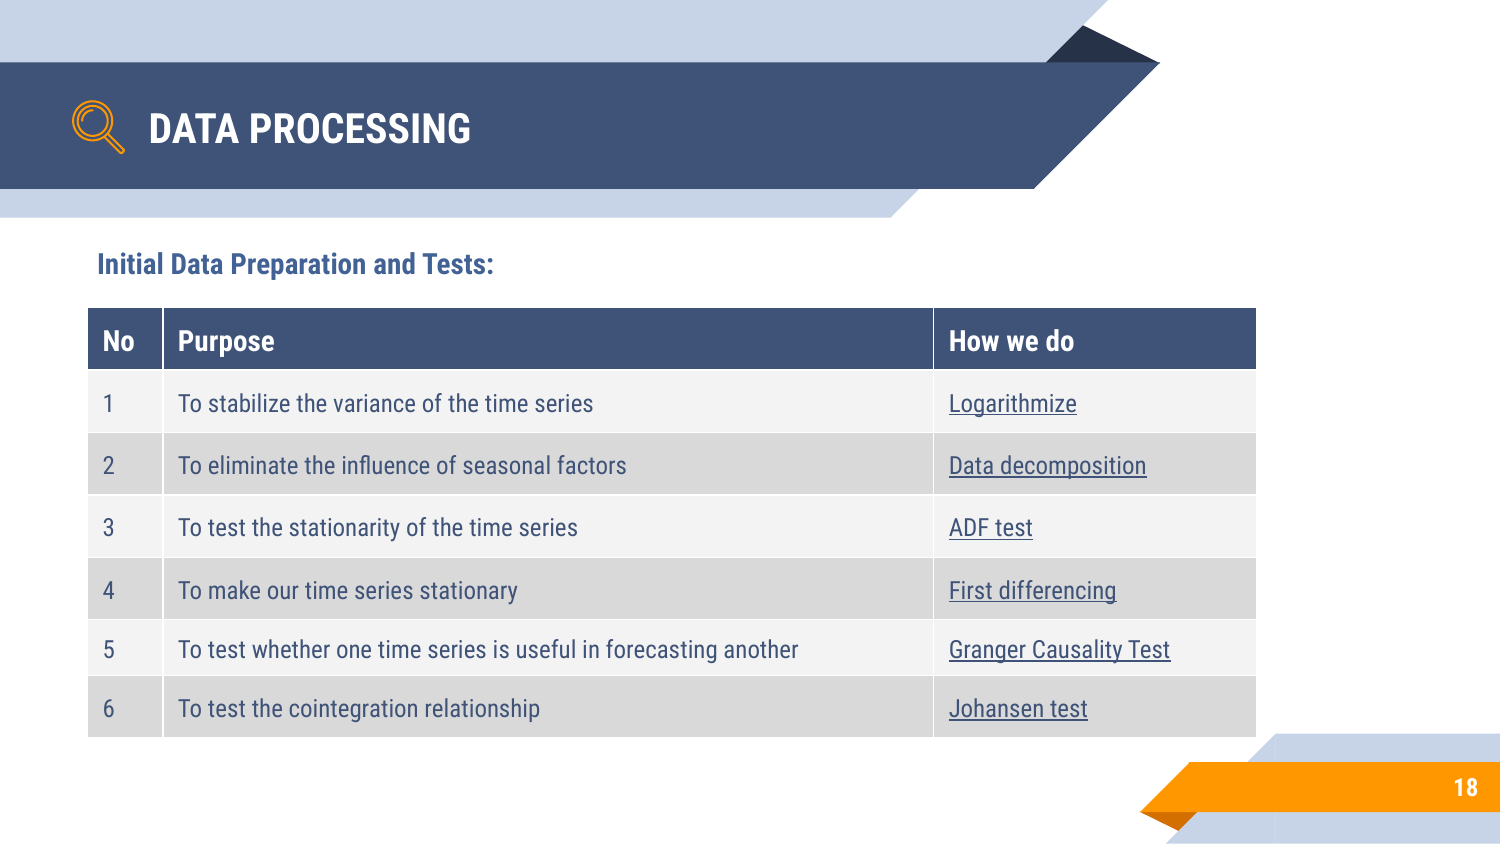

# DATA PROCESSING

Initial Data Preparation and Tests:
| No | Purpose | How we do |
| --- | --- | --- |
| 1 | To stabilize the variance of the time series | Logarithmize |
| 2 | To eliminate the influence of seasonal factors | Data decomposition |
| 3 | To test the stationarity of the time series | ADF test |
| 4 | To make our time series stationary | First differencing |
| 5 | To test whether one time series is useful in forecasting another | Granger Causality Test |
| 6 | To test the cointegration relationship | Johansen test |
18